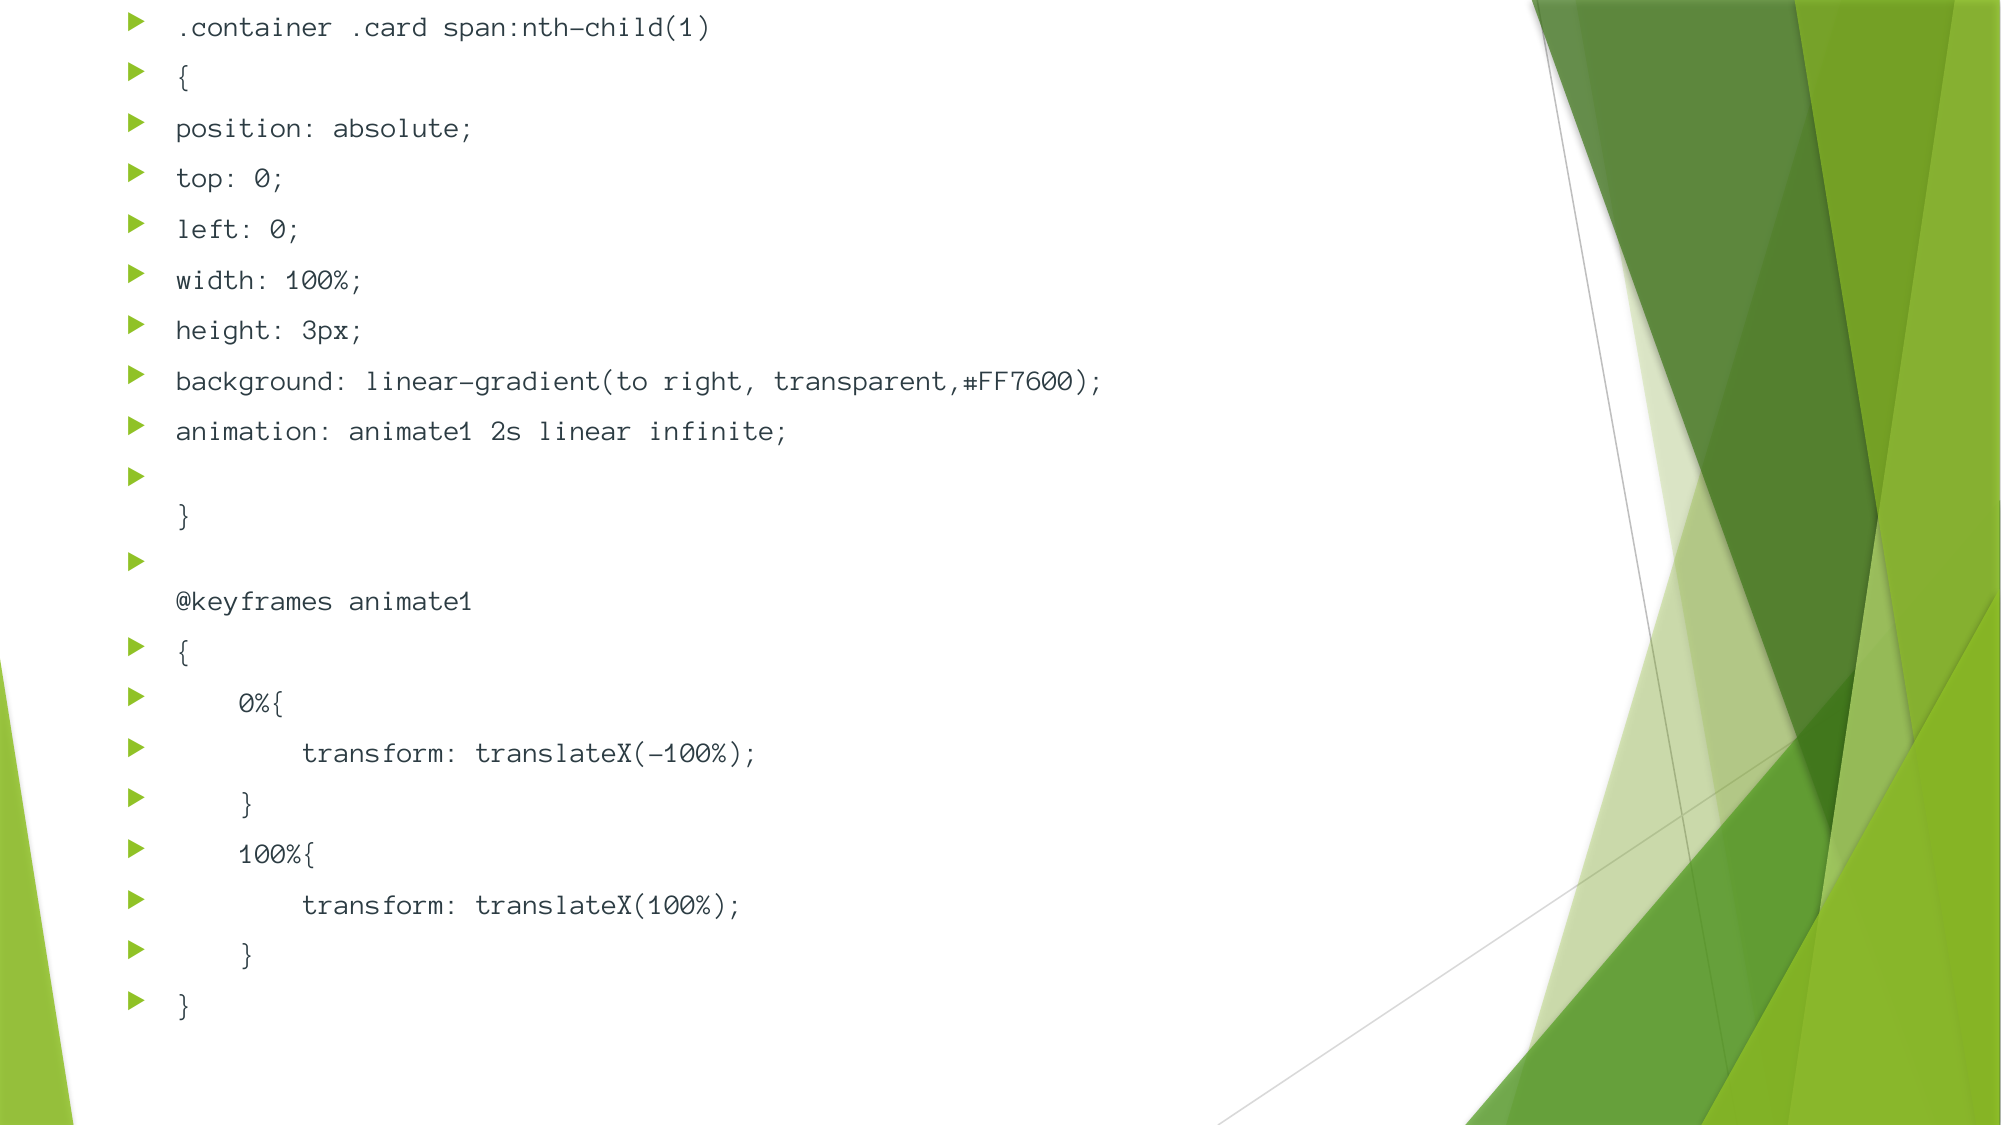

.container .card span:nth-child(1)
{
position: absolute;
top: 0;
left: 0;
width: 100%;
height: 3px;
background: linear-gradient(to right, transparent,#FF7600);
animation: animate1 2s linear infinite;
}
@keyframes animate1
{
    0%{
        transform: translateX(-100%);
    }
    100%{
        transform: translateX(100%);
    }
}